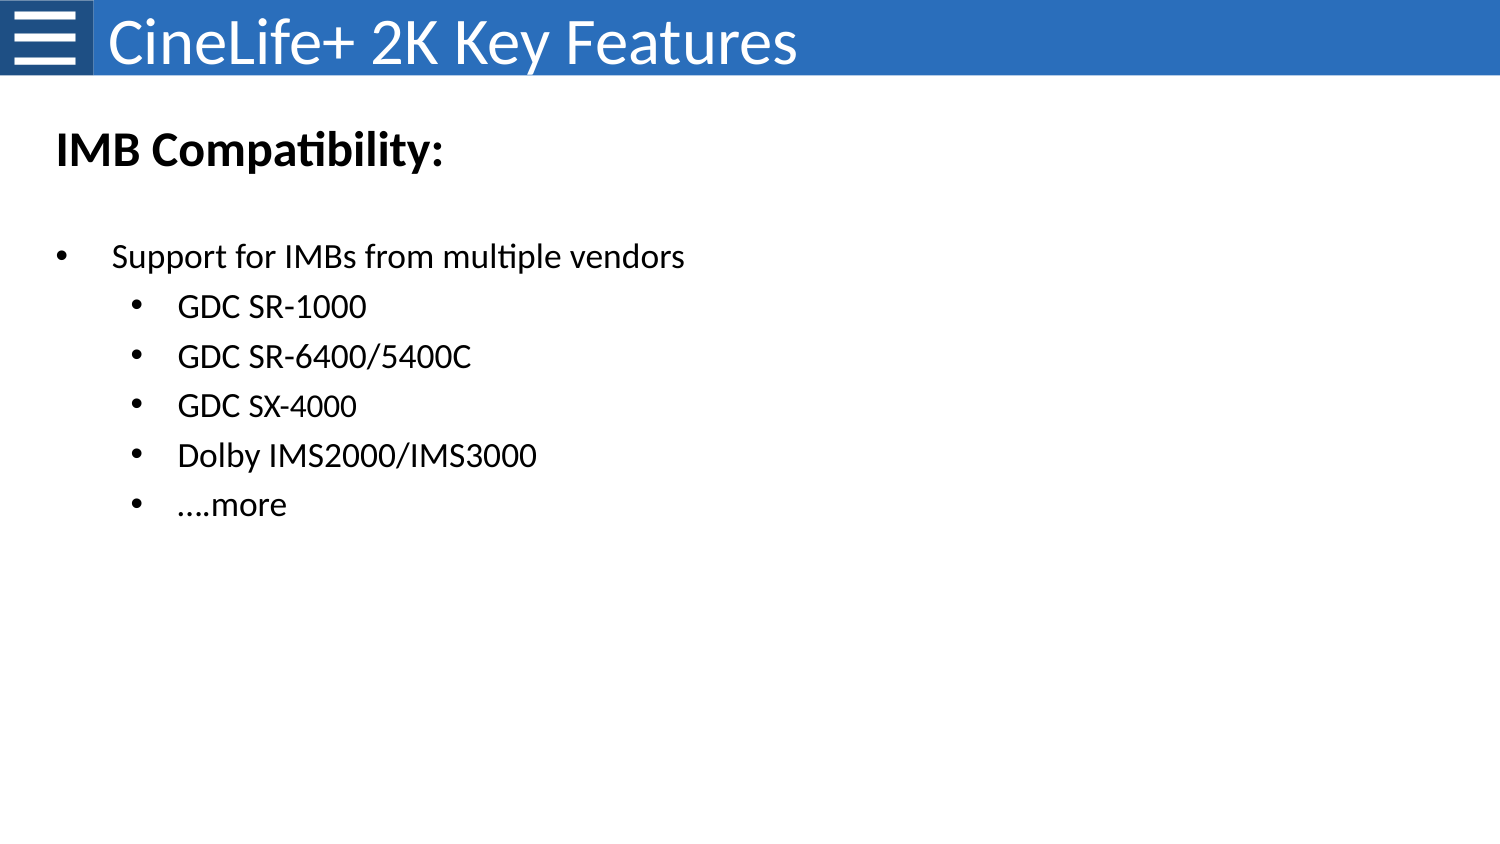

# CineLife+ 2K Key Features
IMB Compatibility:

Support for IMBs from multiple vendors
GDC SR-1000
GDC SR-6400/5400C
GDC SX-4000
Dolby IMS2000/IMS3000
….more